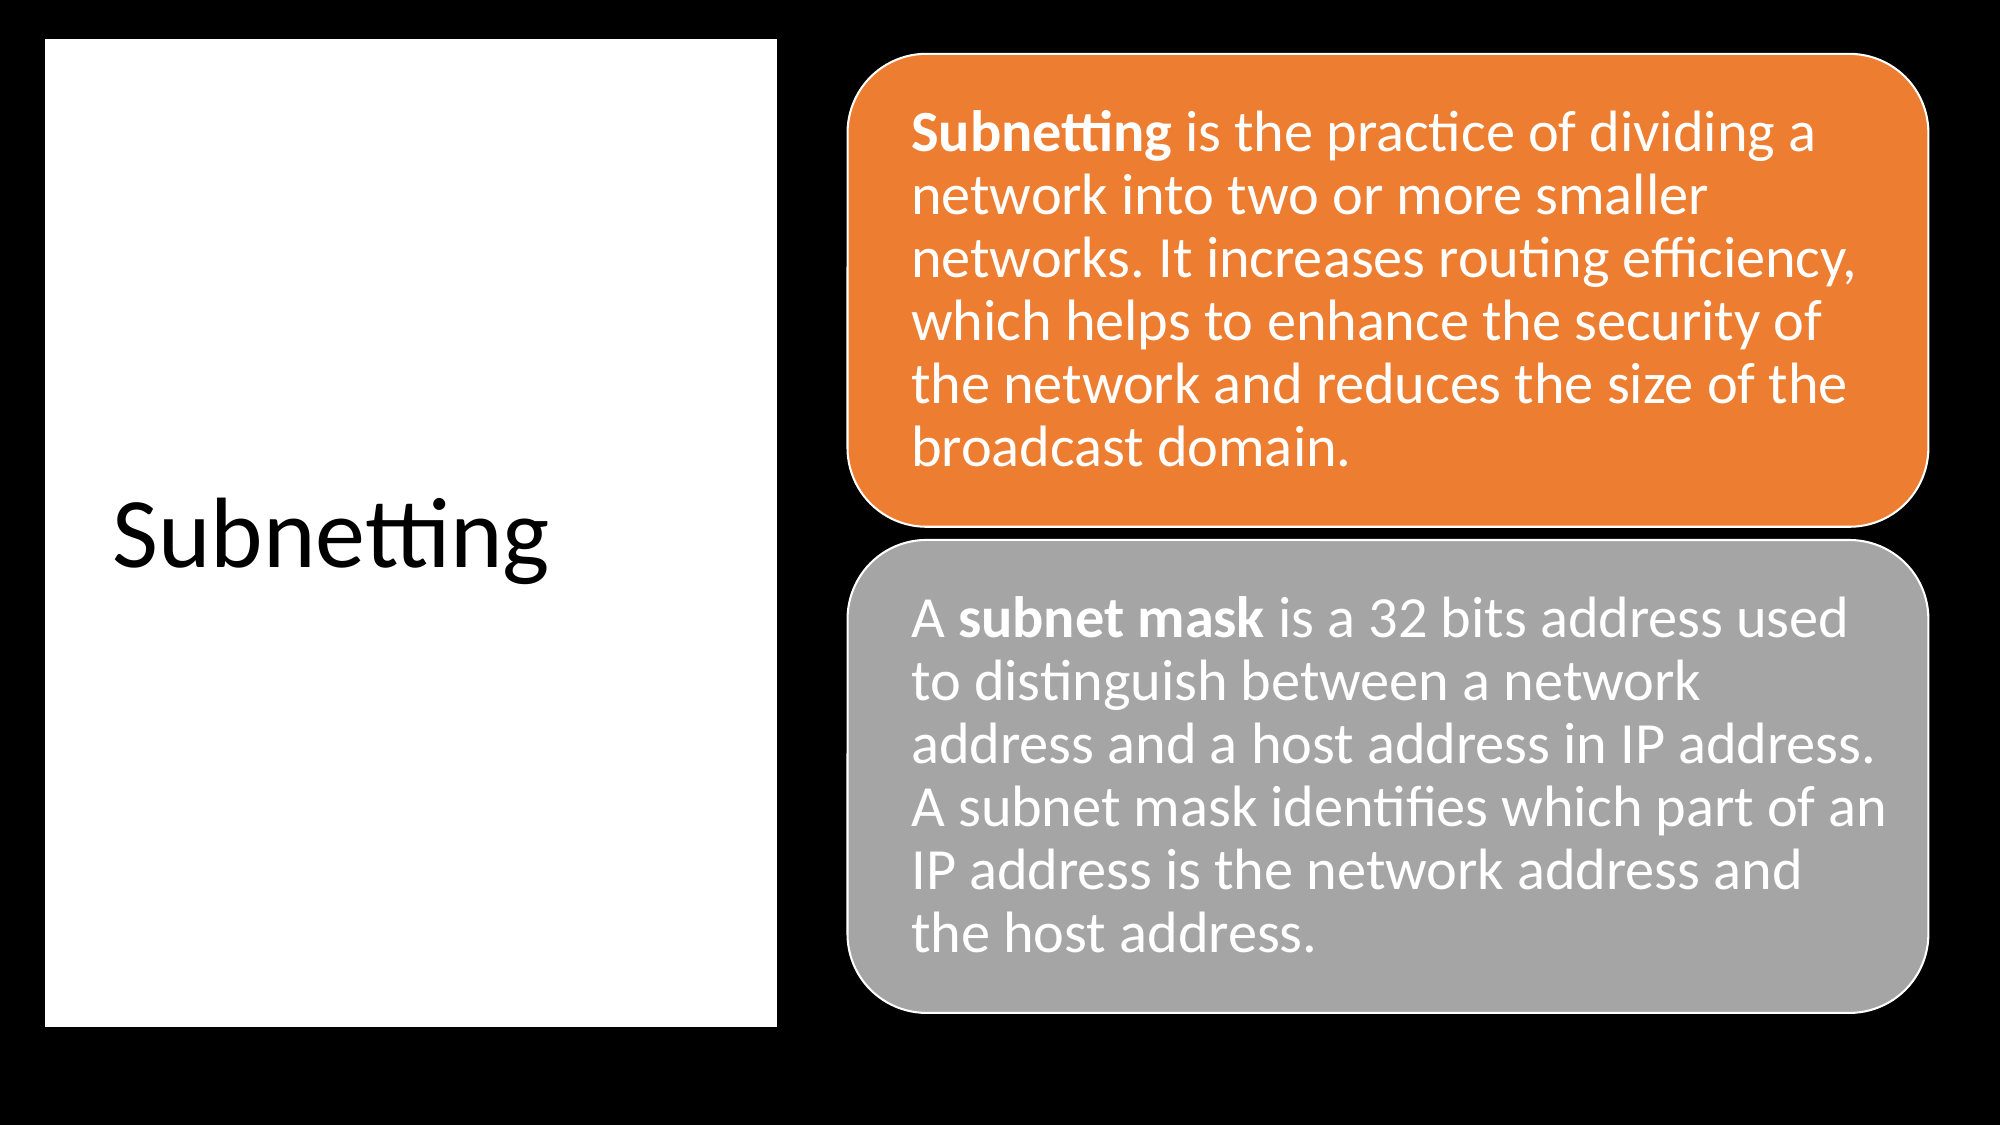

Subnetting is the practice of dividing a network into two or more smaller networks. It increases routing efficiency, which helps to enhance the security of the network and reduces the size of the broadcast domain.
A subnet mask is a 32 bits address used to distinguish between a network address and a host address in IP address. A subnet mask identifies which part of an IP address is the network address and the host address.
# Subnetting